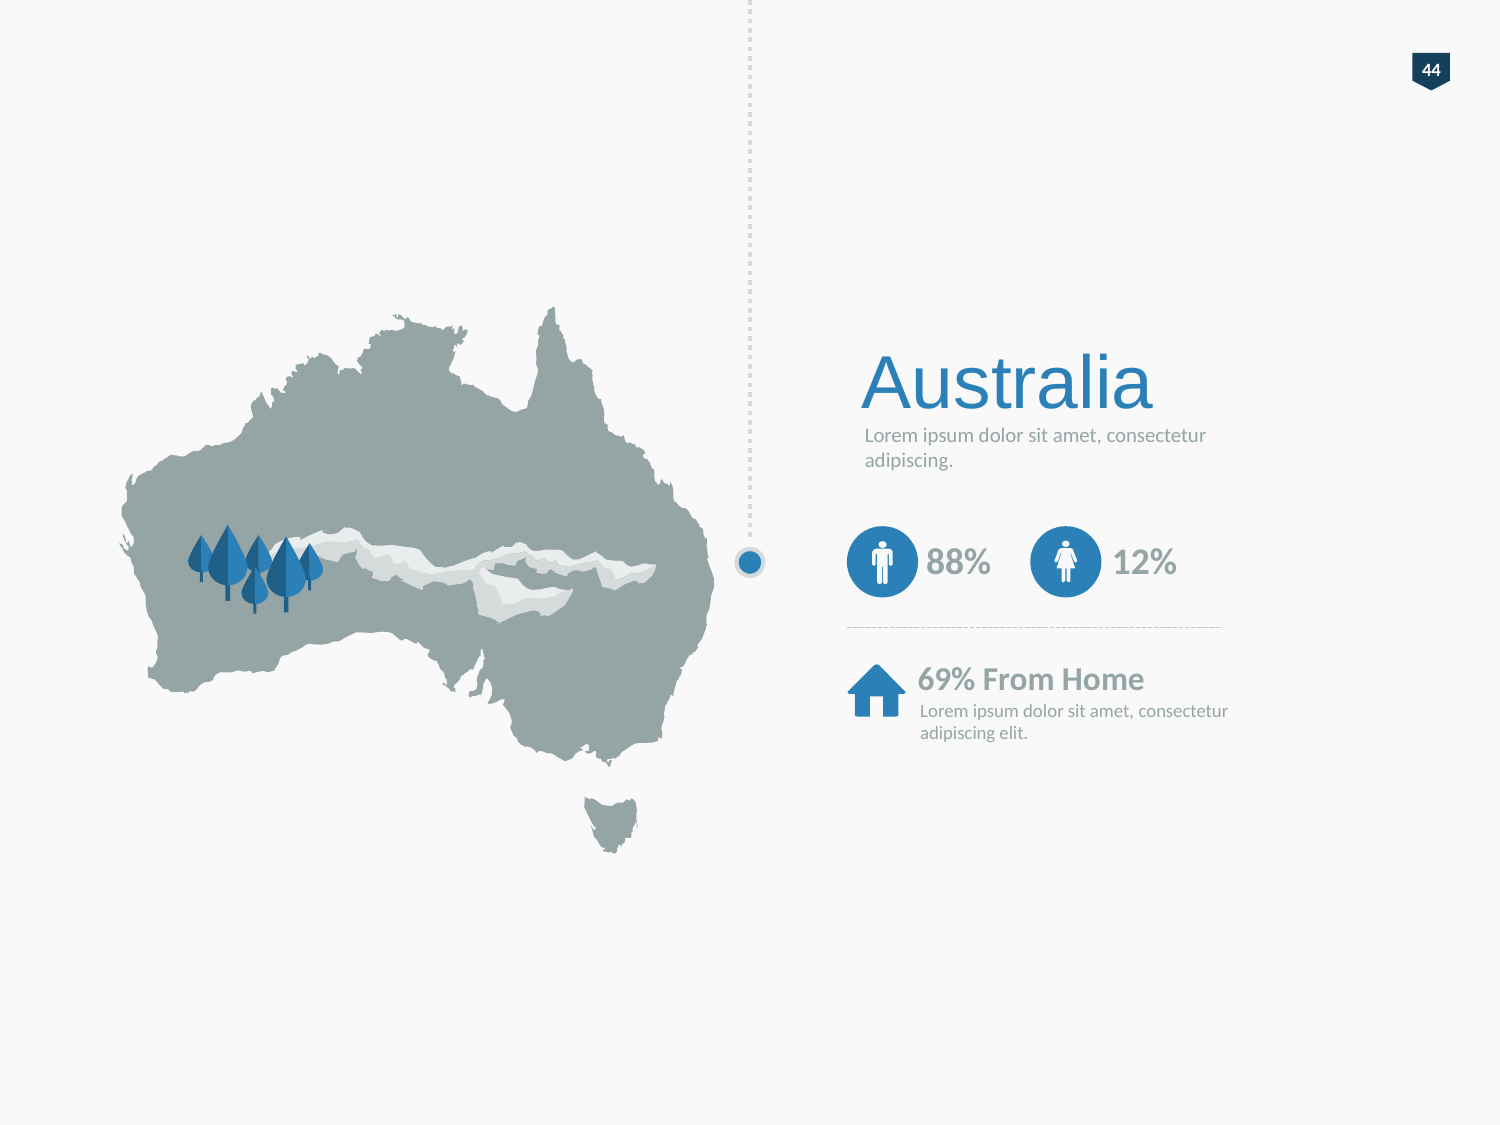

44

Australia
Lorem ipsum dolor sit amet, consectetur adipiscing.

88%

12%

69% From Home

Lorem ipsum dolor sit amet, consectetur adipiscing elit.